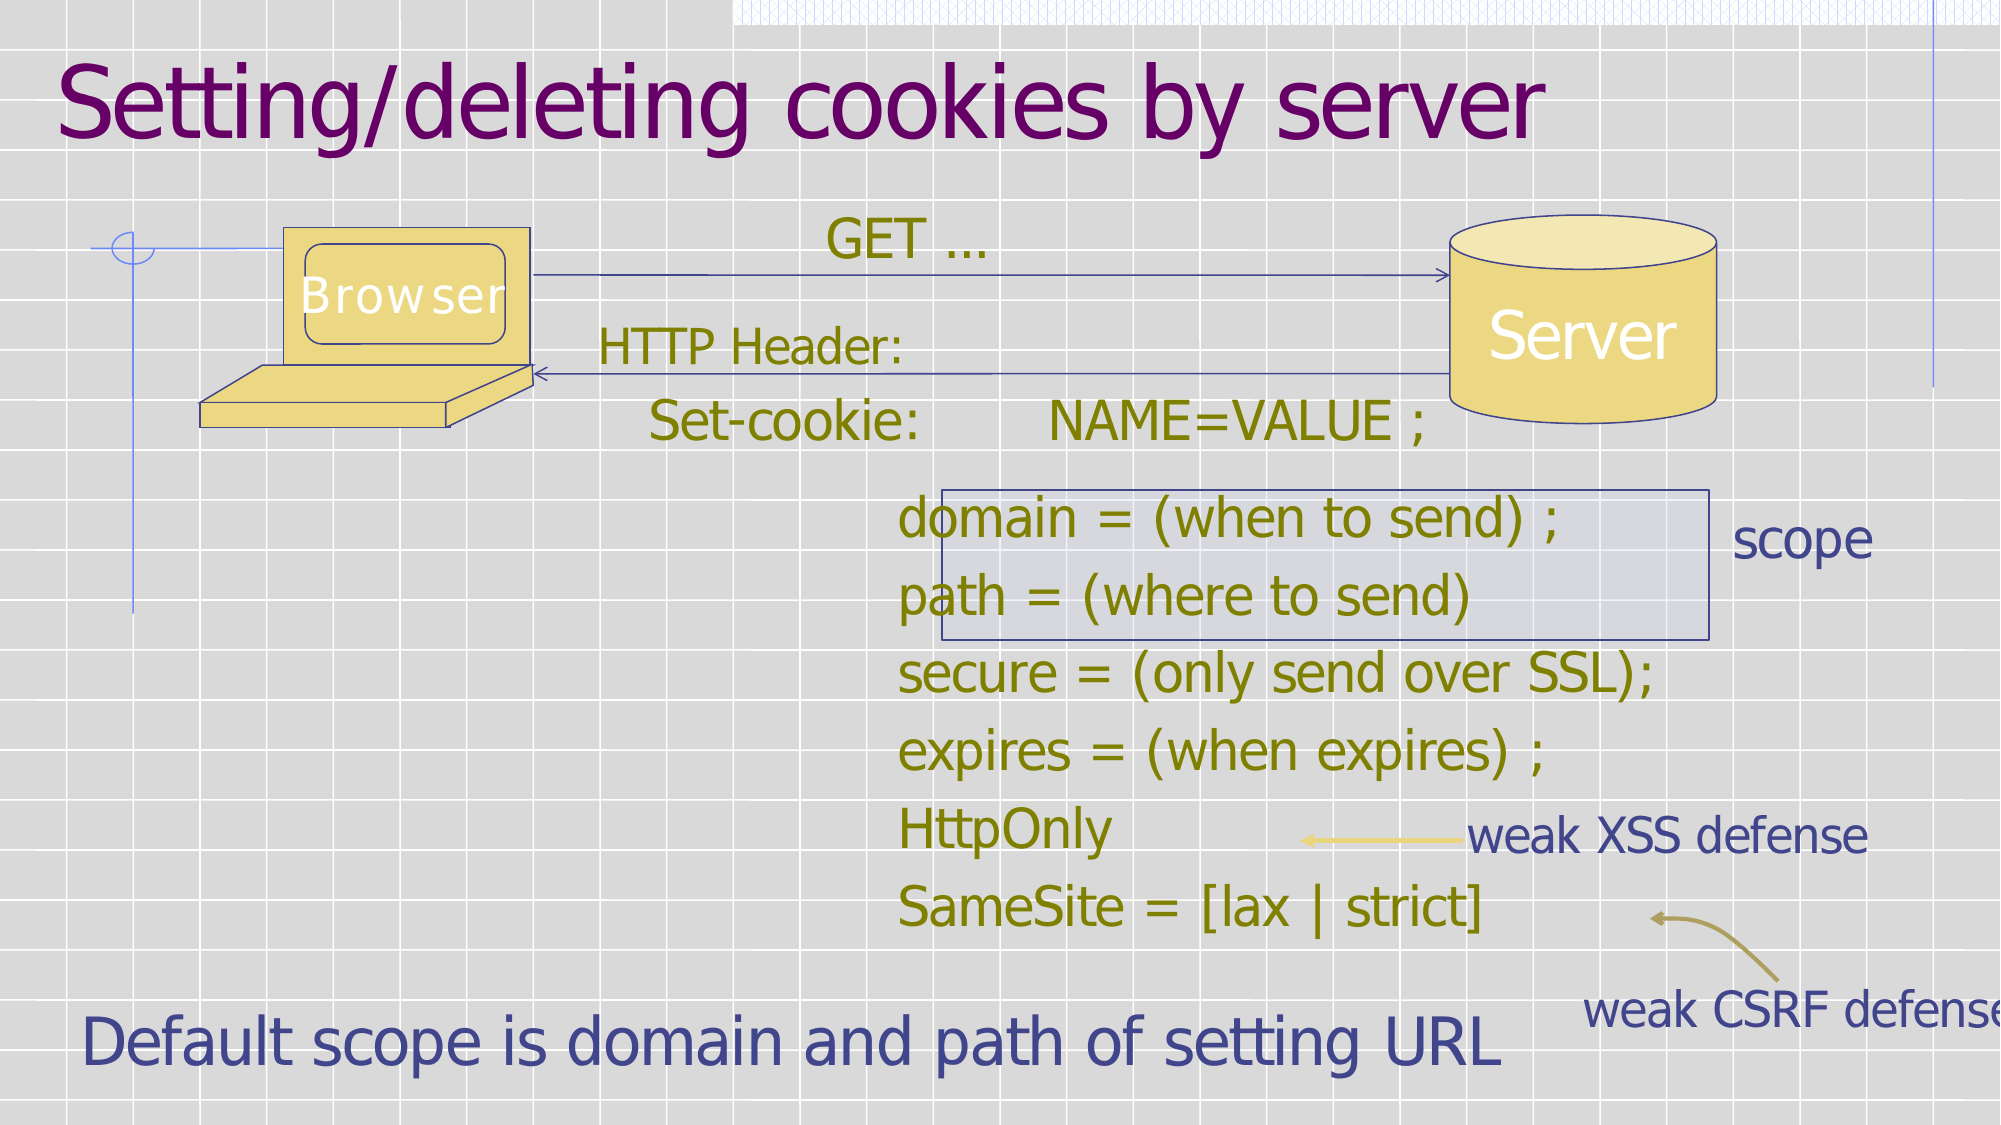

# Setting/deleting cookies by server
GET …
Server

Browser
HTTP Header:
   Set-cookie:	NAME=VALUE ;
		domain = (when to send) ;
		path = (where to send)
		secure = (only send over SSL);
		expires = (when expires) ;
		HttpOnly
		SameSite = [lax | strict]

scope
weak XSS defense

weak CSRF defense
Default scope is domain and path of setting URL